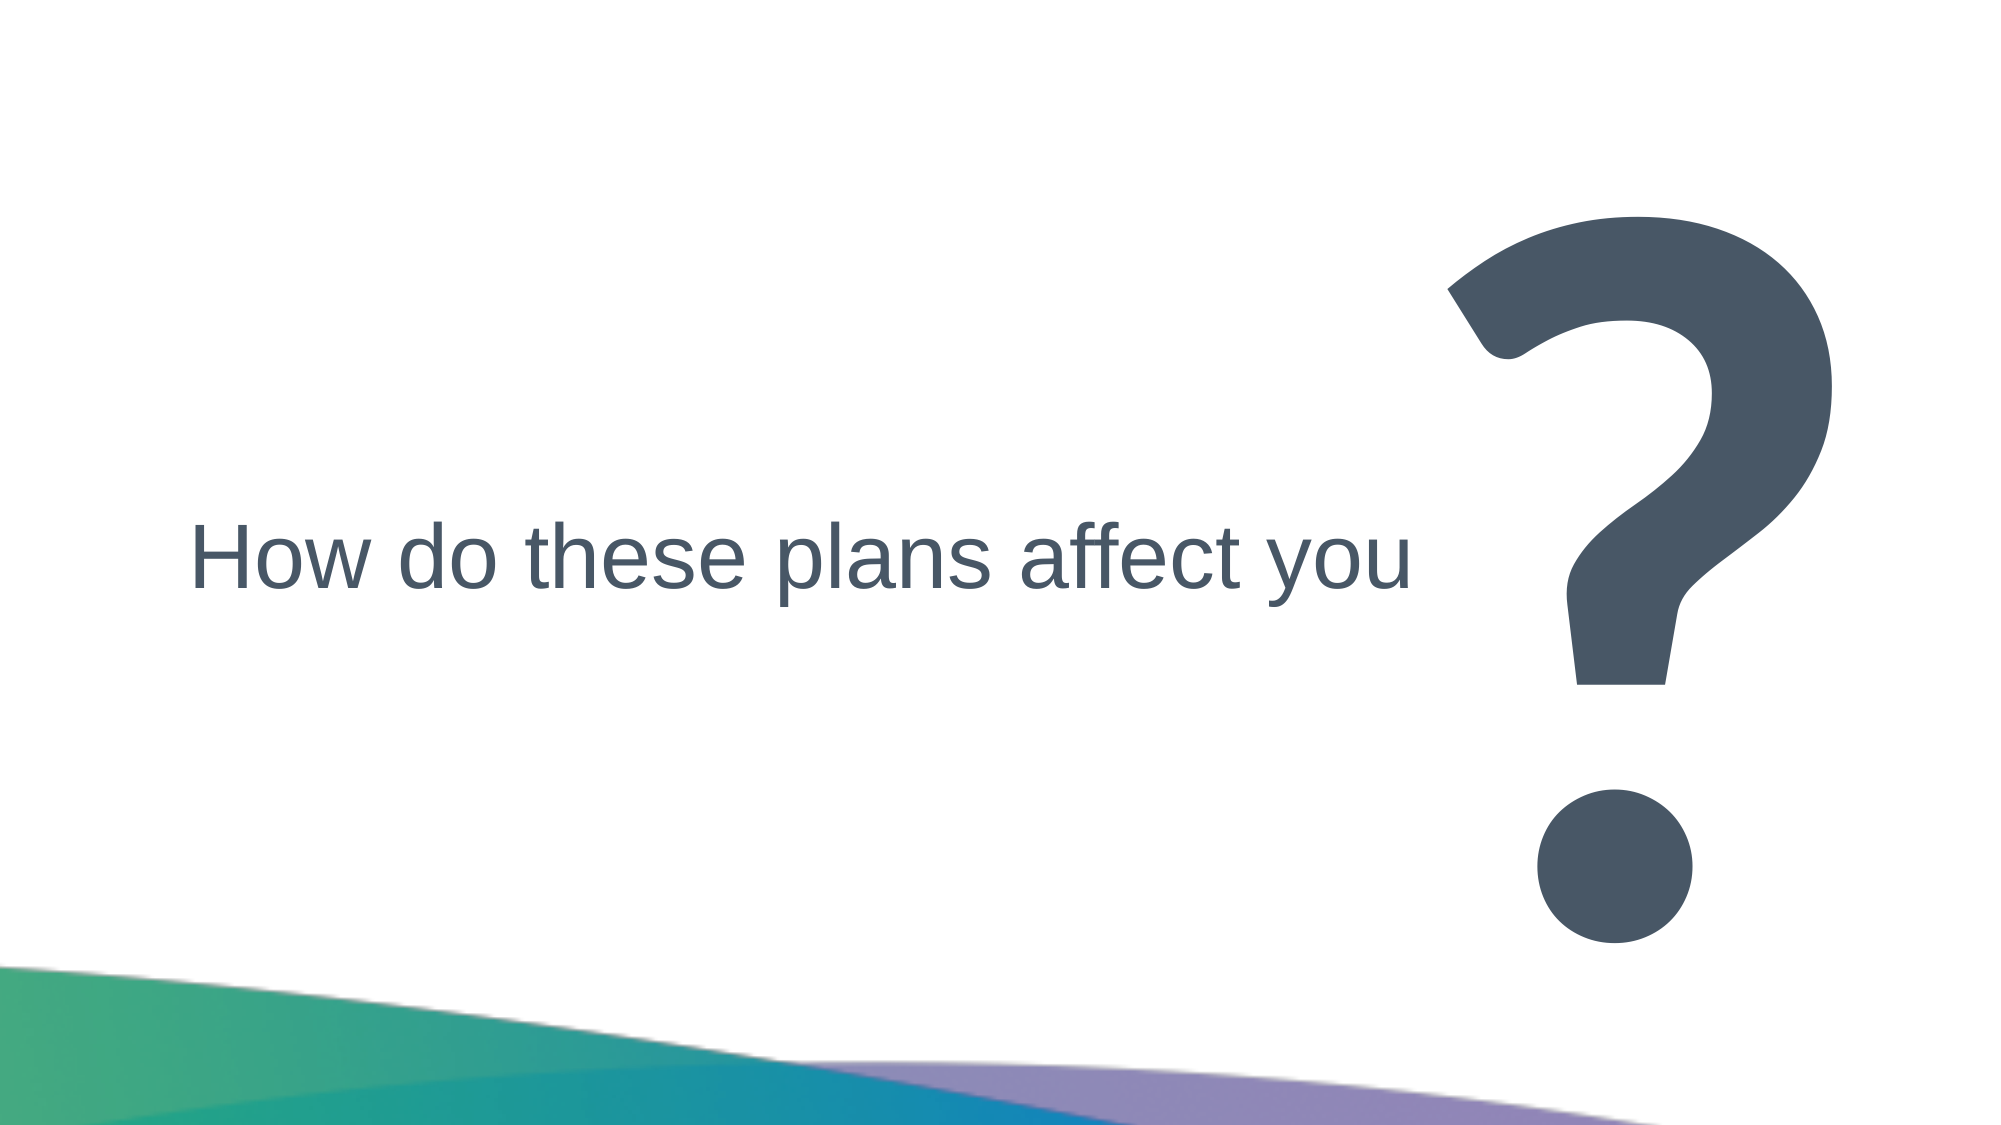

?
How do these plans affect you